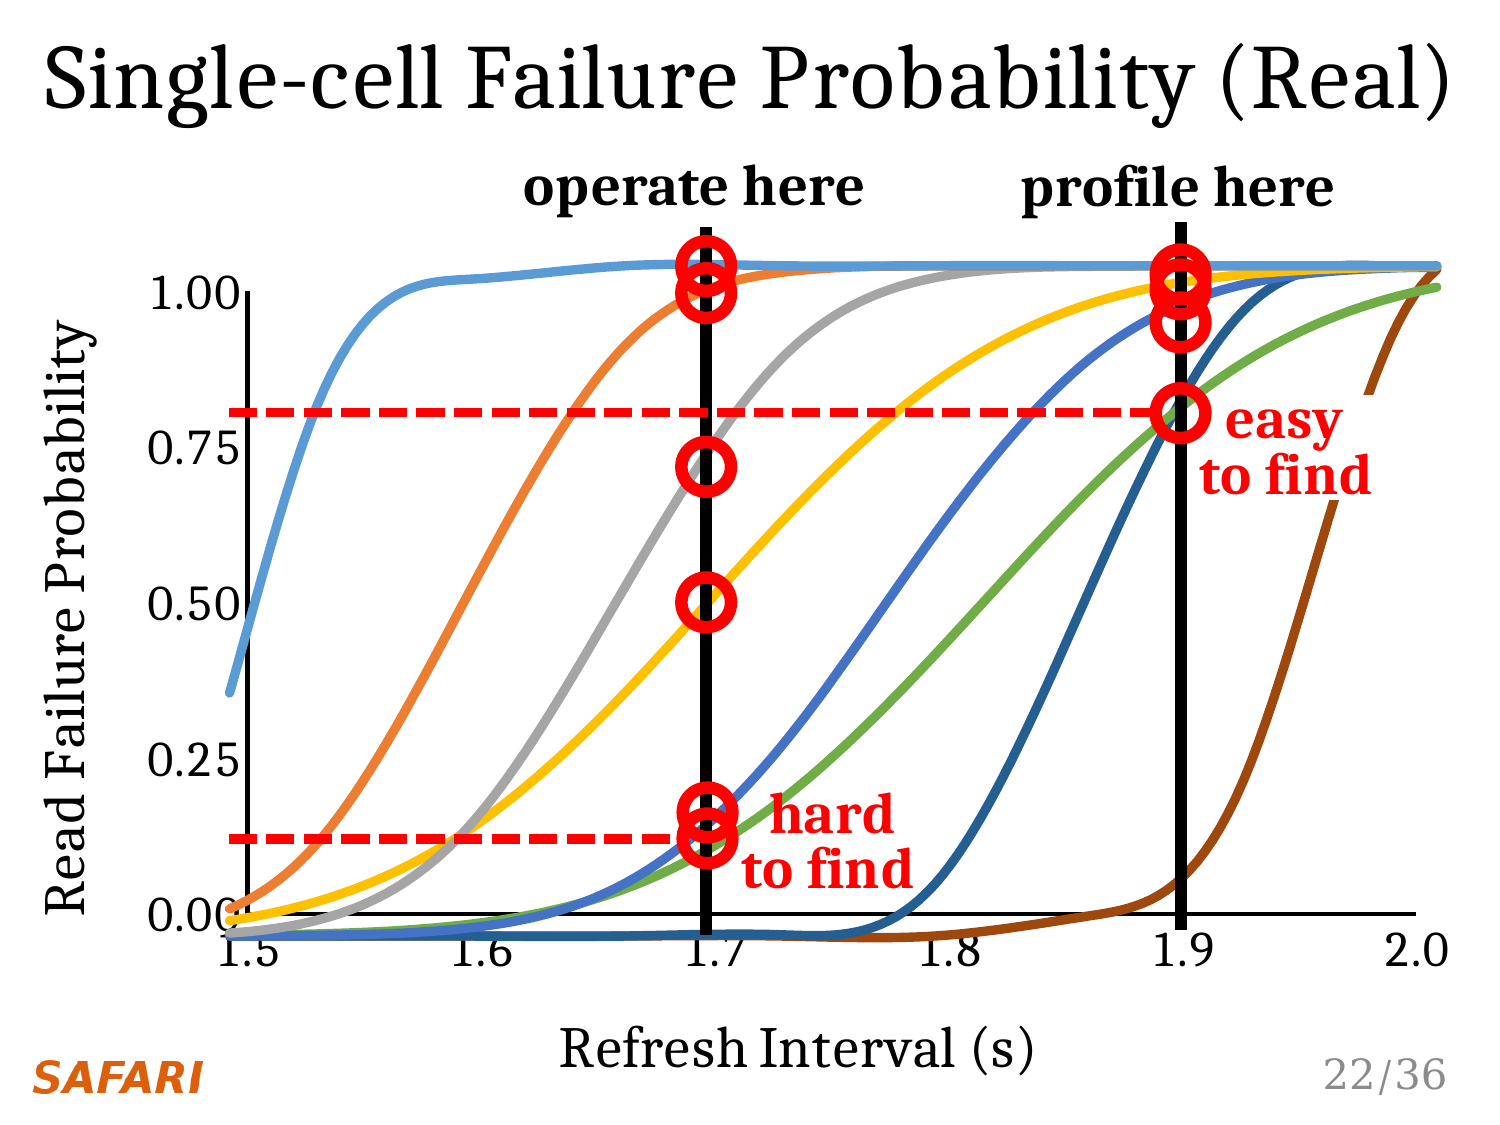

Single-cell Failure Probability (Real)
operate here
profile here

### Chart

| Category | Y-Values | Column1 | Column2 | Column3 | Column4 | Column5 | Column6 | Column7 | Column8 | Column9 | Column10 | Column11 | Column12 | Column13 | Column14 | Column15 | Column16 | Column17 | Column18 |
|---|---|---|---|---|---|---|---|---|---|---|---|---|---|---|---|---|---|---|---|

### Chart

| Category | Y-Values | Column1 | Column2 | Column3 | Column4 | Column5 | Column6 | Column7 | Column8 | Column9 | Column10 | Column11 | Column12 | Column13 | Column14 | Column15 | Column16 | Column17 | Column18 |
|---|---|---|---|---|---|---|---|---|---|---|---|---|---|---|---|---|---|---|---|

easy
to find

hard
to find
22/36